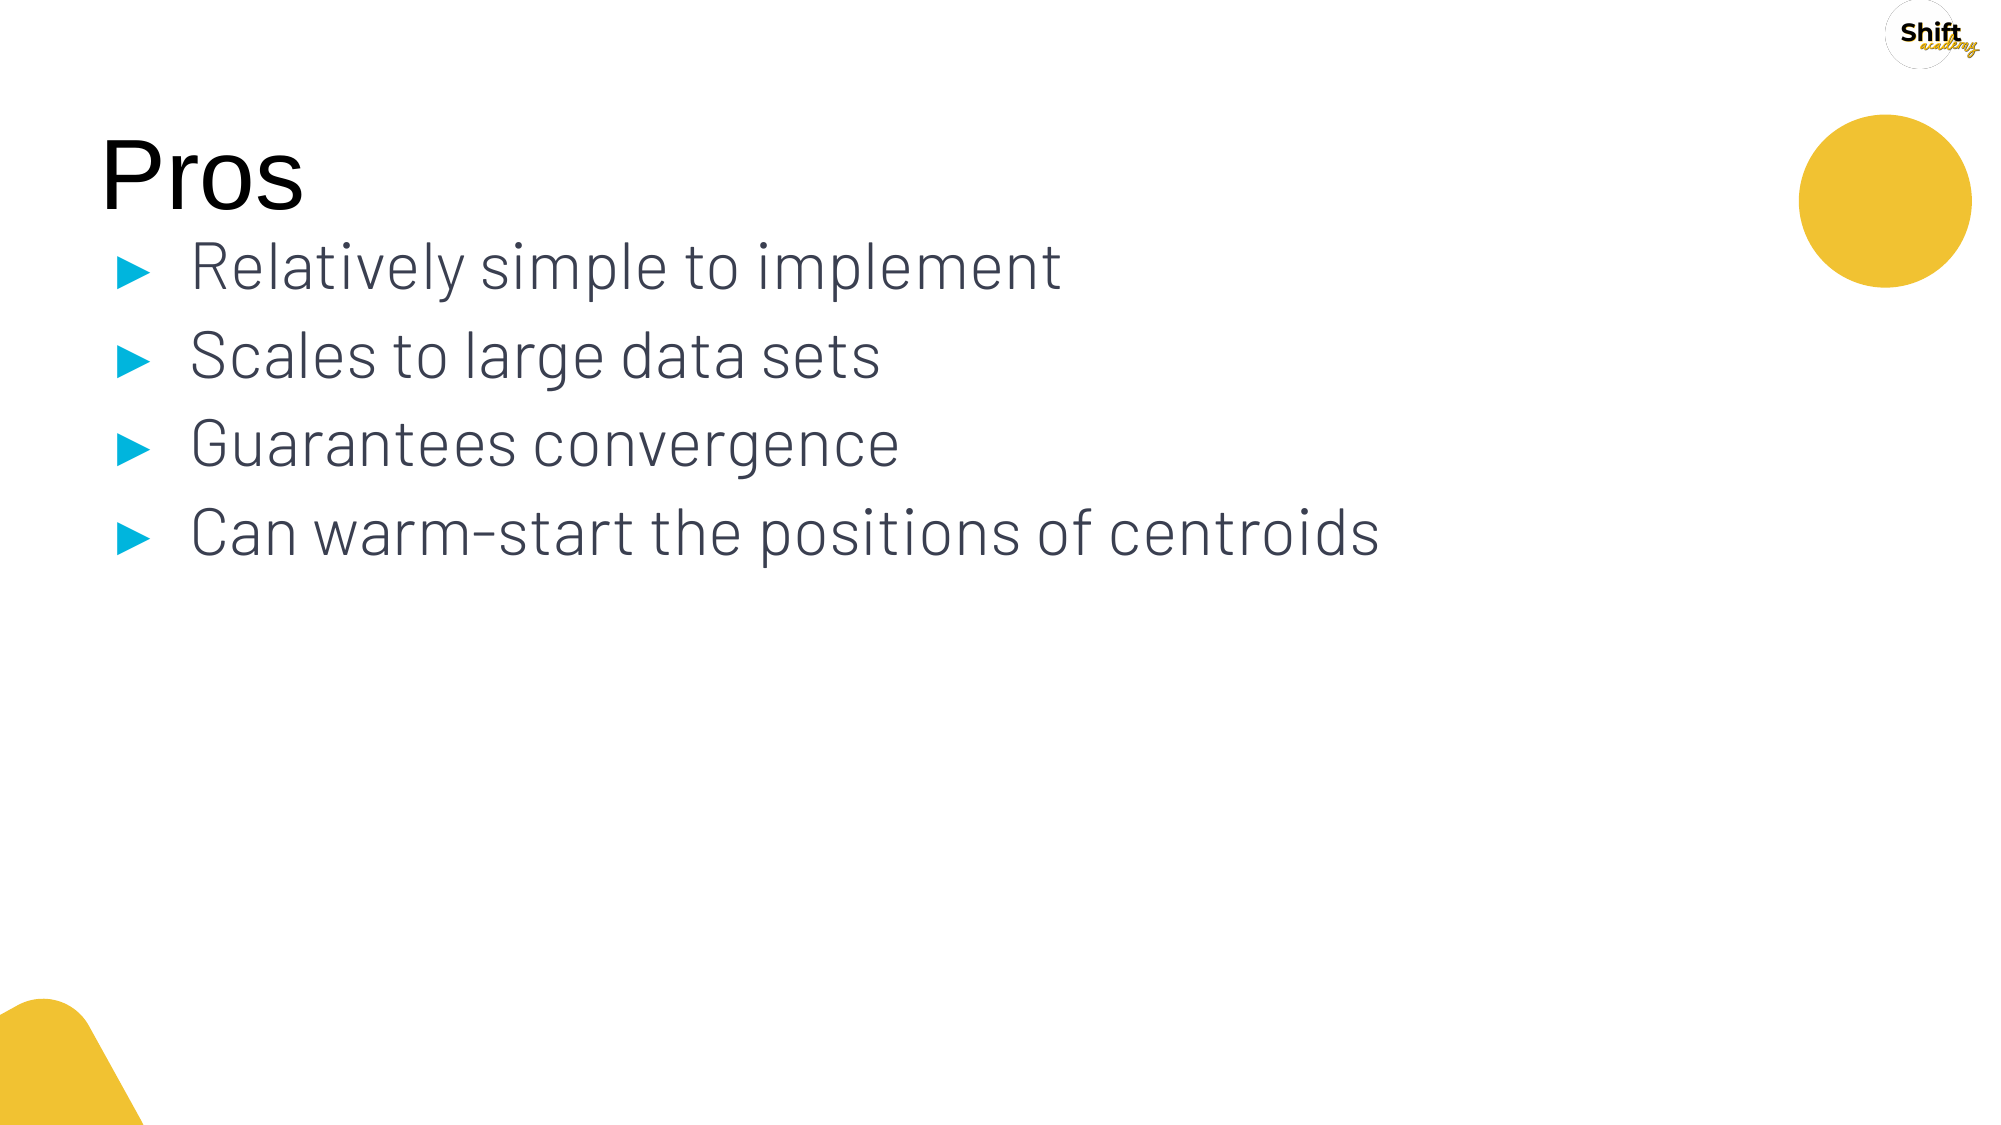

# Pros
Relatively simple to implement
Scales to large data sets
Guarantees convergence
Can warm-start the positions of centroids

27